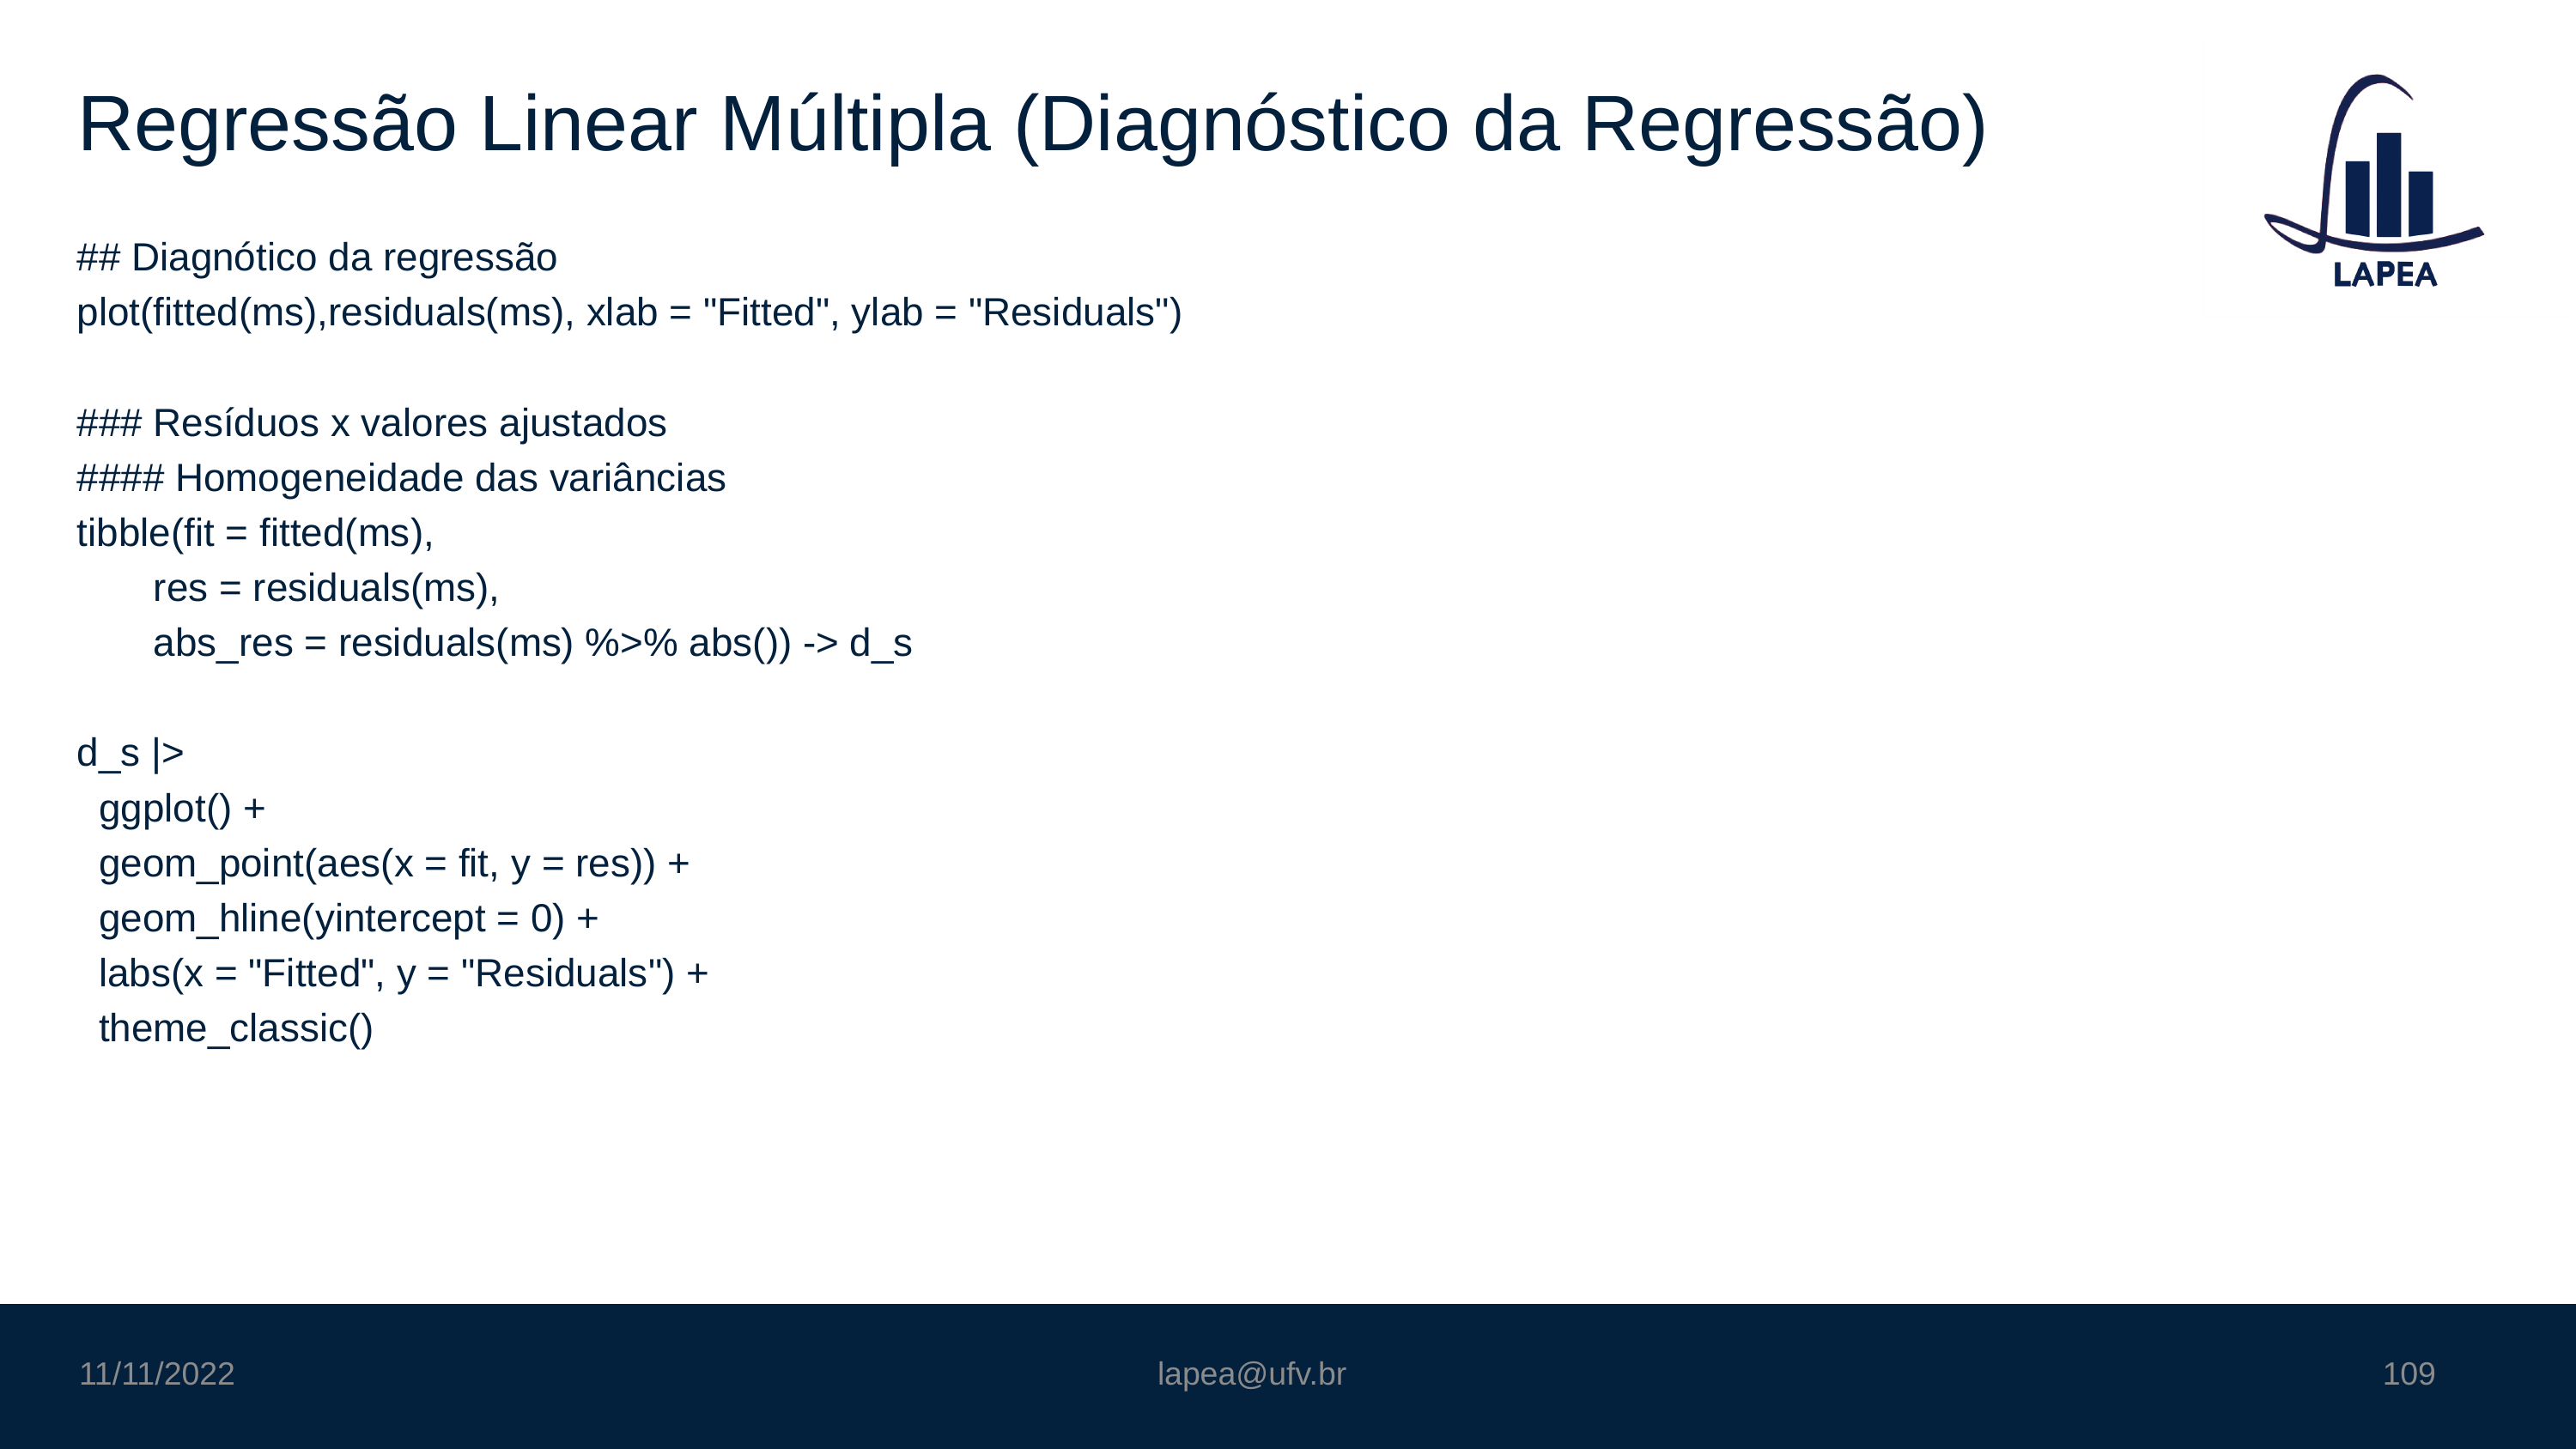

# Regressão Linear Múltipla (Diagnóstico da Regressão)
## Diagnótico da regressão
plot(fitted(ms),residuals(ms), xlab = "Fitted", ylab = "Residuals")

### Resíduos x valores ajustados
#### Homogeneidade das variâncias
tibble(fit = fitted(ms),
       res = residuals(ms),
       abs_res = residuals(ms) %>% abs()) -> d_s

d_s |>
  ggplot() +
  geom_point(aes(x = fit, y = res)) +
  geom_hline(yintercept = 0) +
  labs(x = "Fitted", y = "Residuals") +
  theme_classic()

11/11/2022
lapea@ufv.br
109